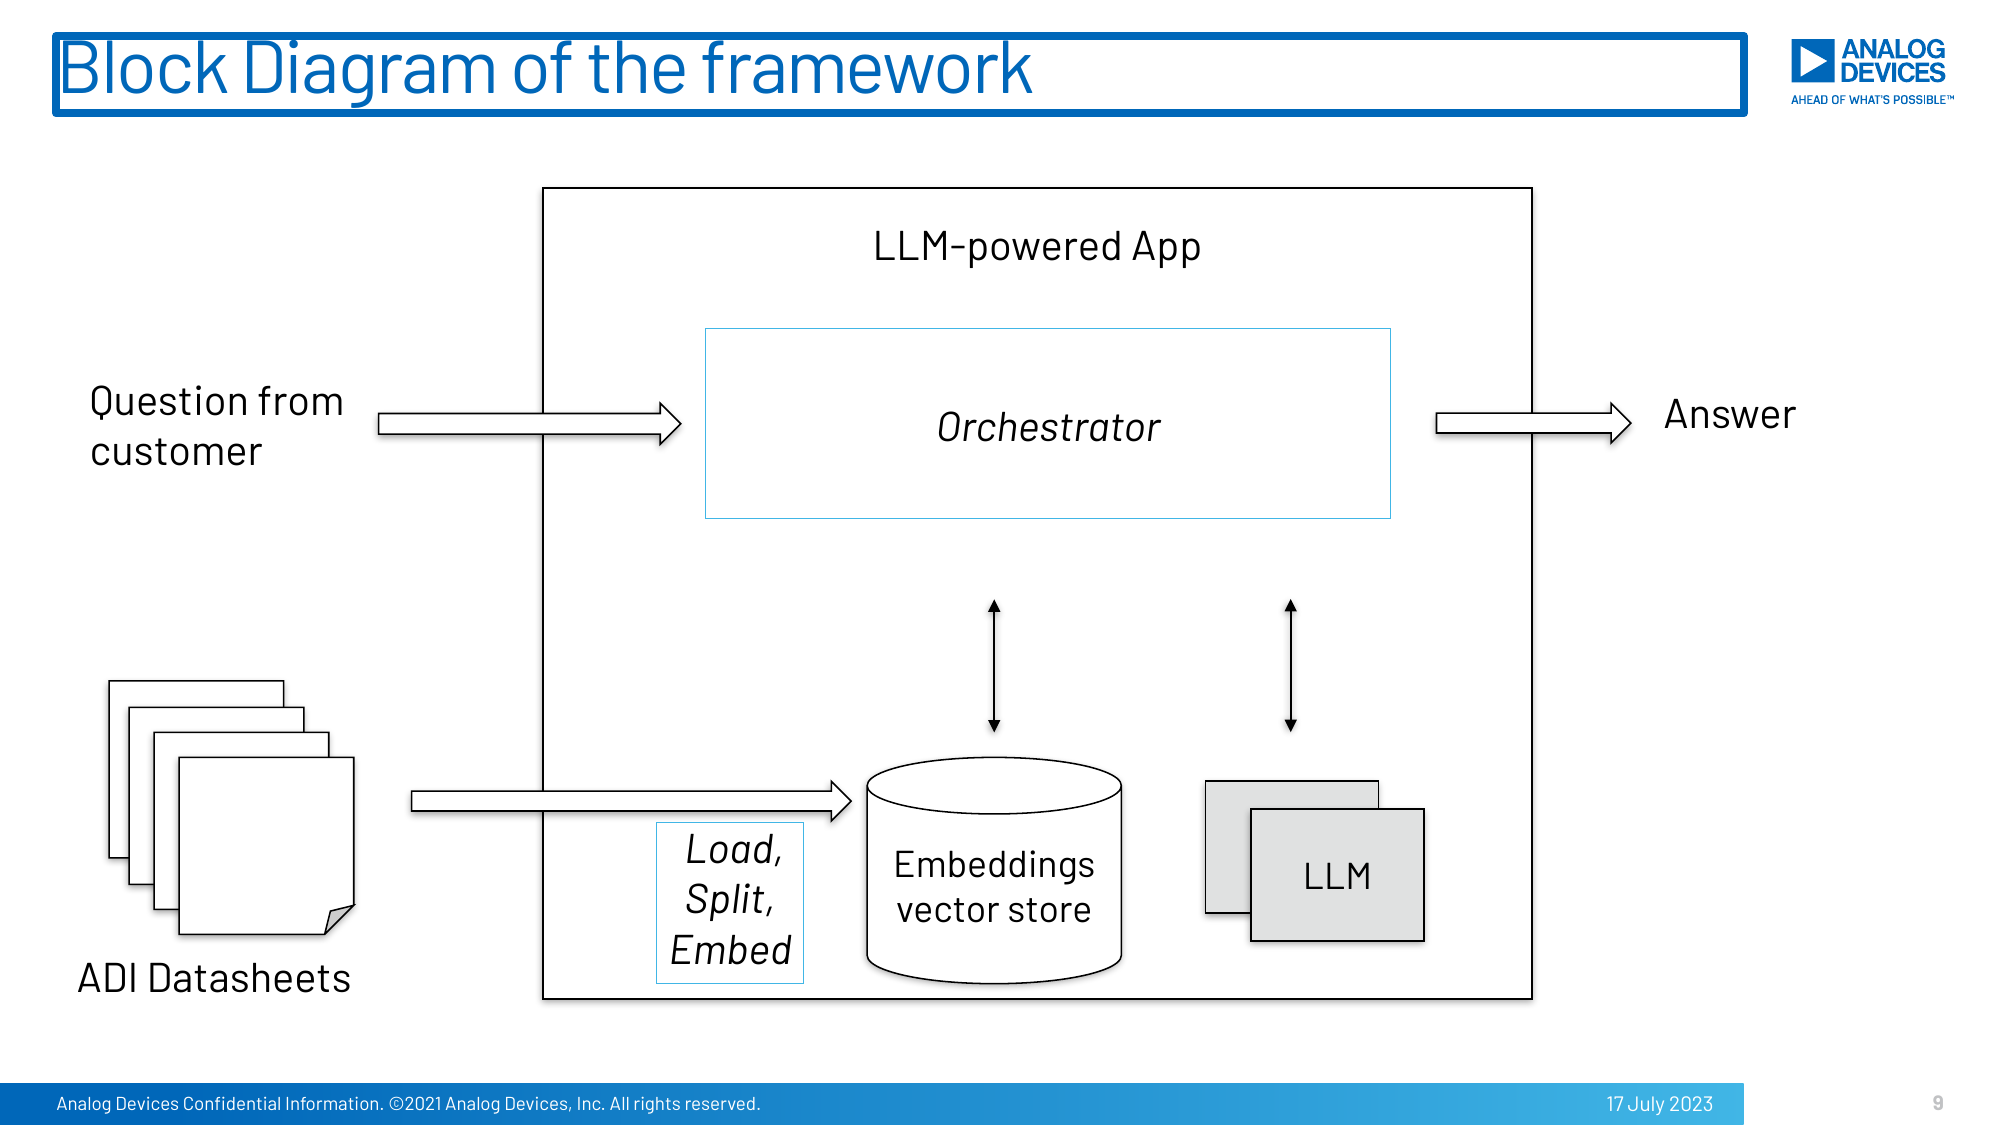

# Block Diagram of the framework
LLM-powered App

Orchestrator
Question from
customer
Answer

Embeddings vector store

LLM
LLM
 Load, Split, Embed
ADI Datasheets
9
Analog Devices Confidential Information. ©2021 Analog Devices, Inc. All rights reserved.
17 July 2023